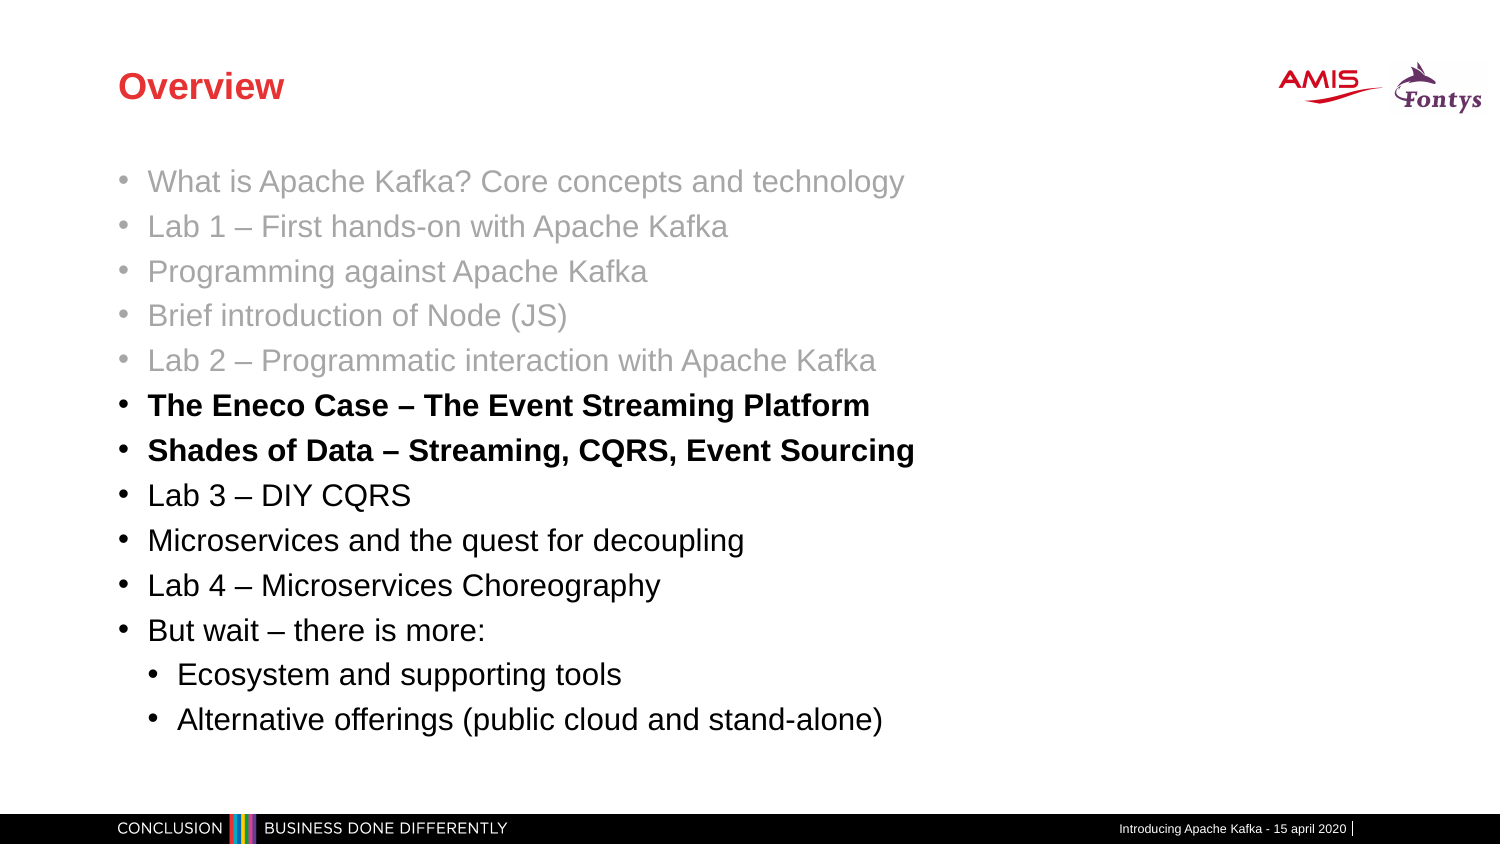

# Overview
What is Apache Kafka? Core concepts and technology
Lab 1 – First hands-on with Apache Kafka
Programming against Apache Kafka
Brief introduction of Node (JS)
Lab 2 – Programmatic interaction with Apache Kafka
The Eneco Case – The Event Streaming Platform
Shades of Data – Streaming, CQRS, Event Sourcing
Lab 3 – DIY CQRS
Microservices and the quest for decoupling
Lab 4 – Microservices Choreography
But wait – there is more:
Ecosystem and supporting tools
Alternative offerings (public cloud and stand-alone)

Introducing Apache Kafka - 15 april 2020